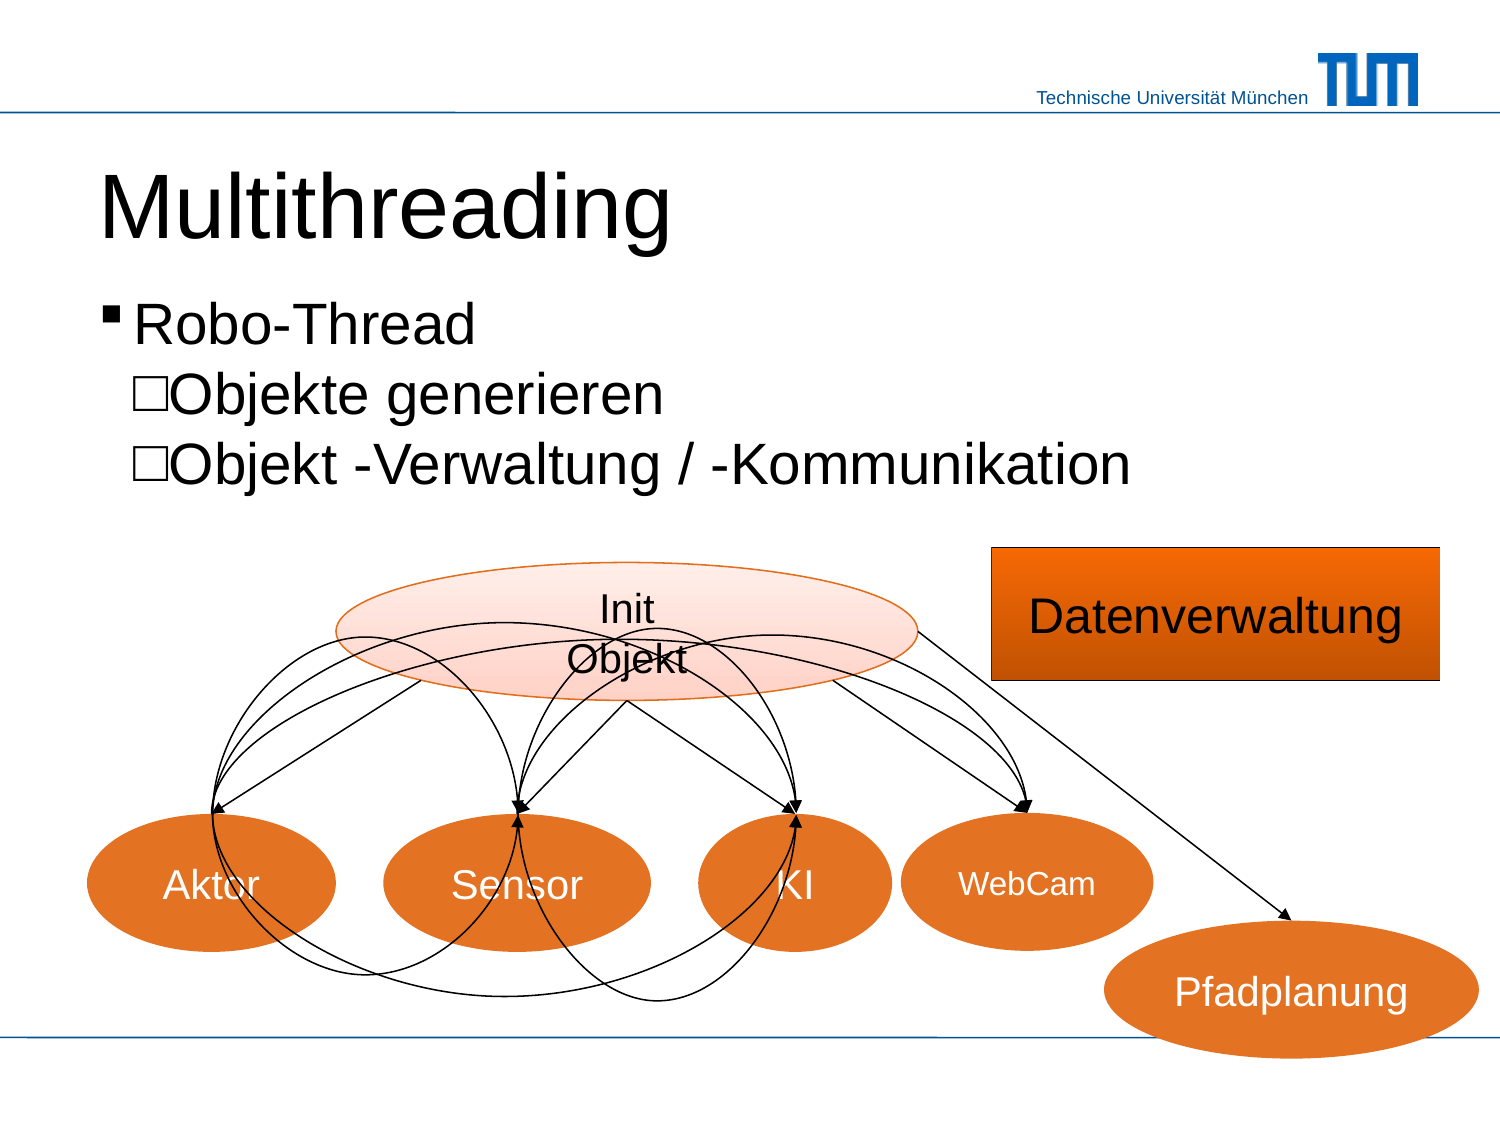

Multithreading
Robo-Thread
Objekte generieren
Objekt -Verwaltung / -Kommunikation

Datenverwaltung

Init
Objekt

WebCam
Aktor
Sensor
KI
Pfadplanung